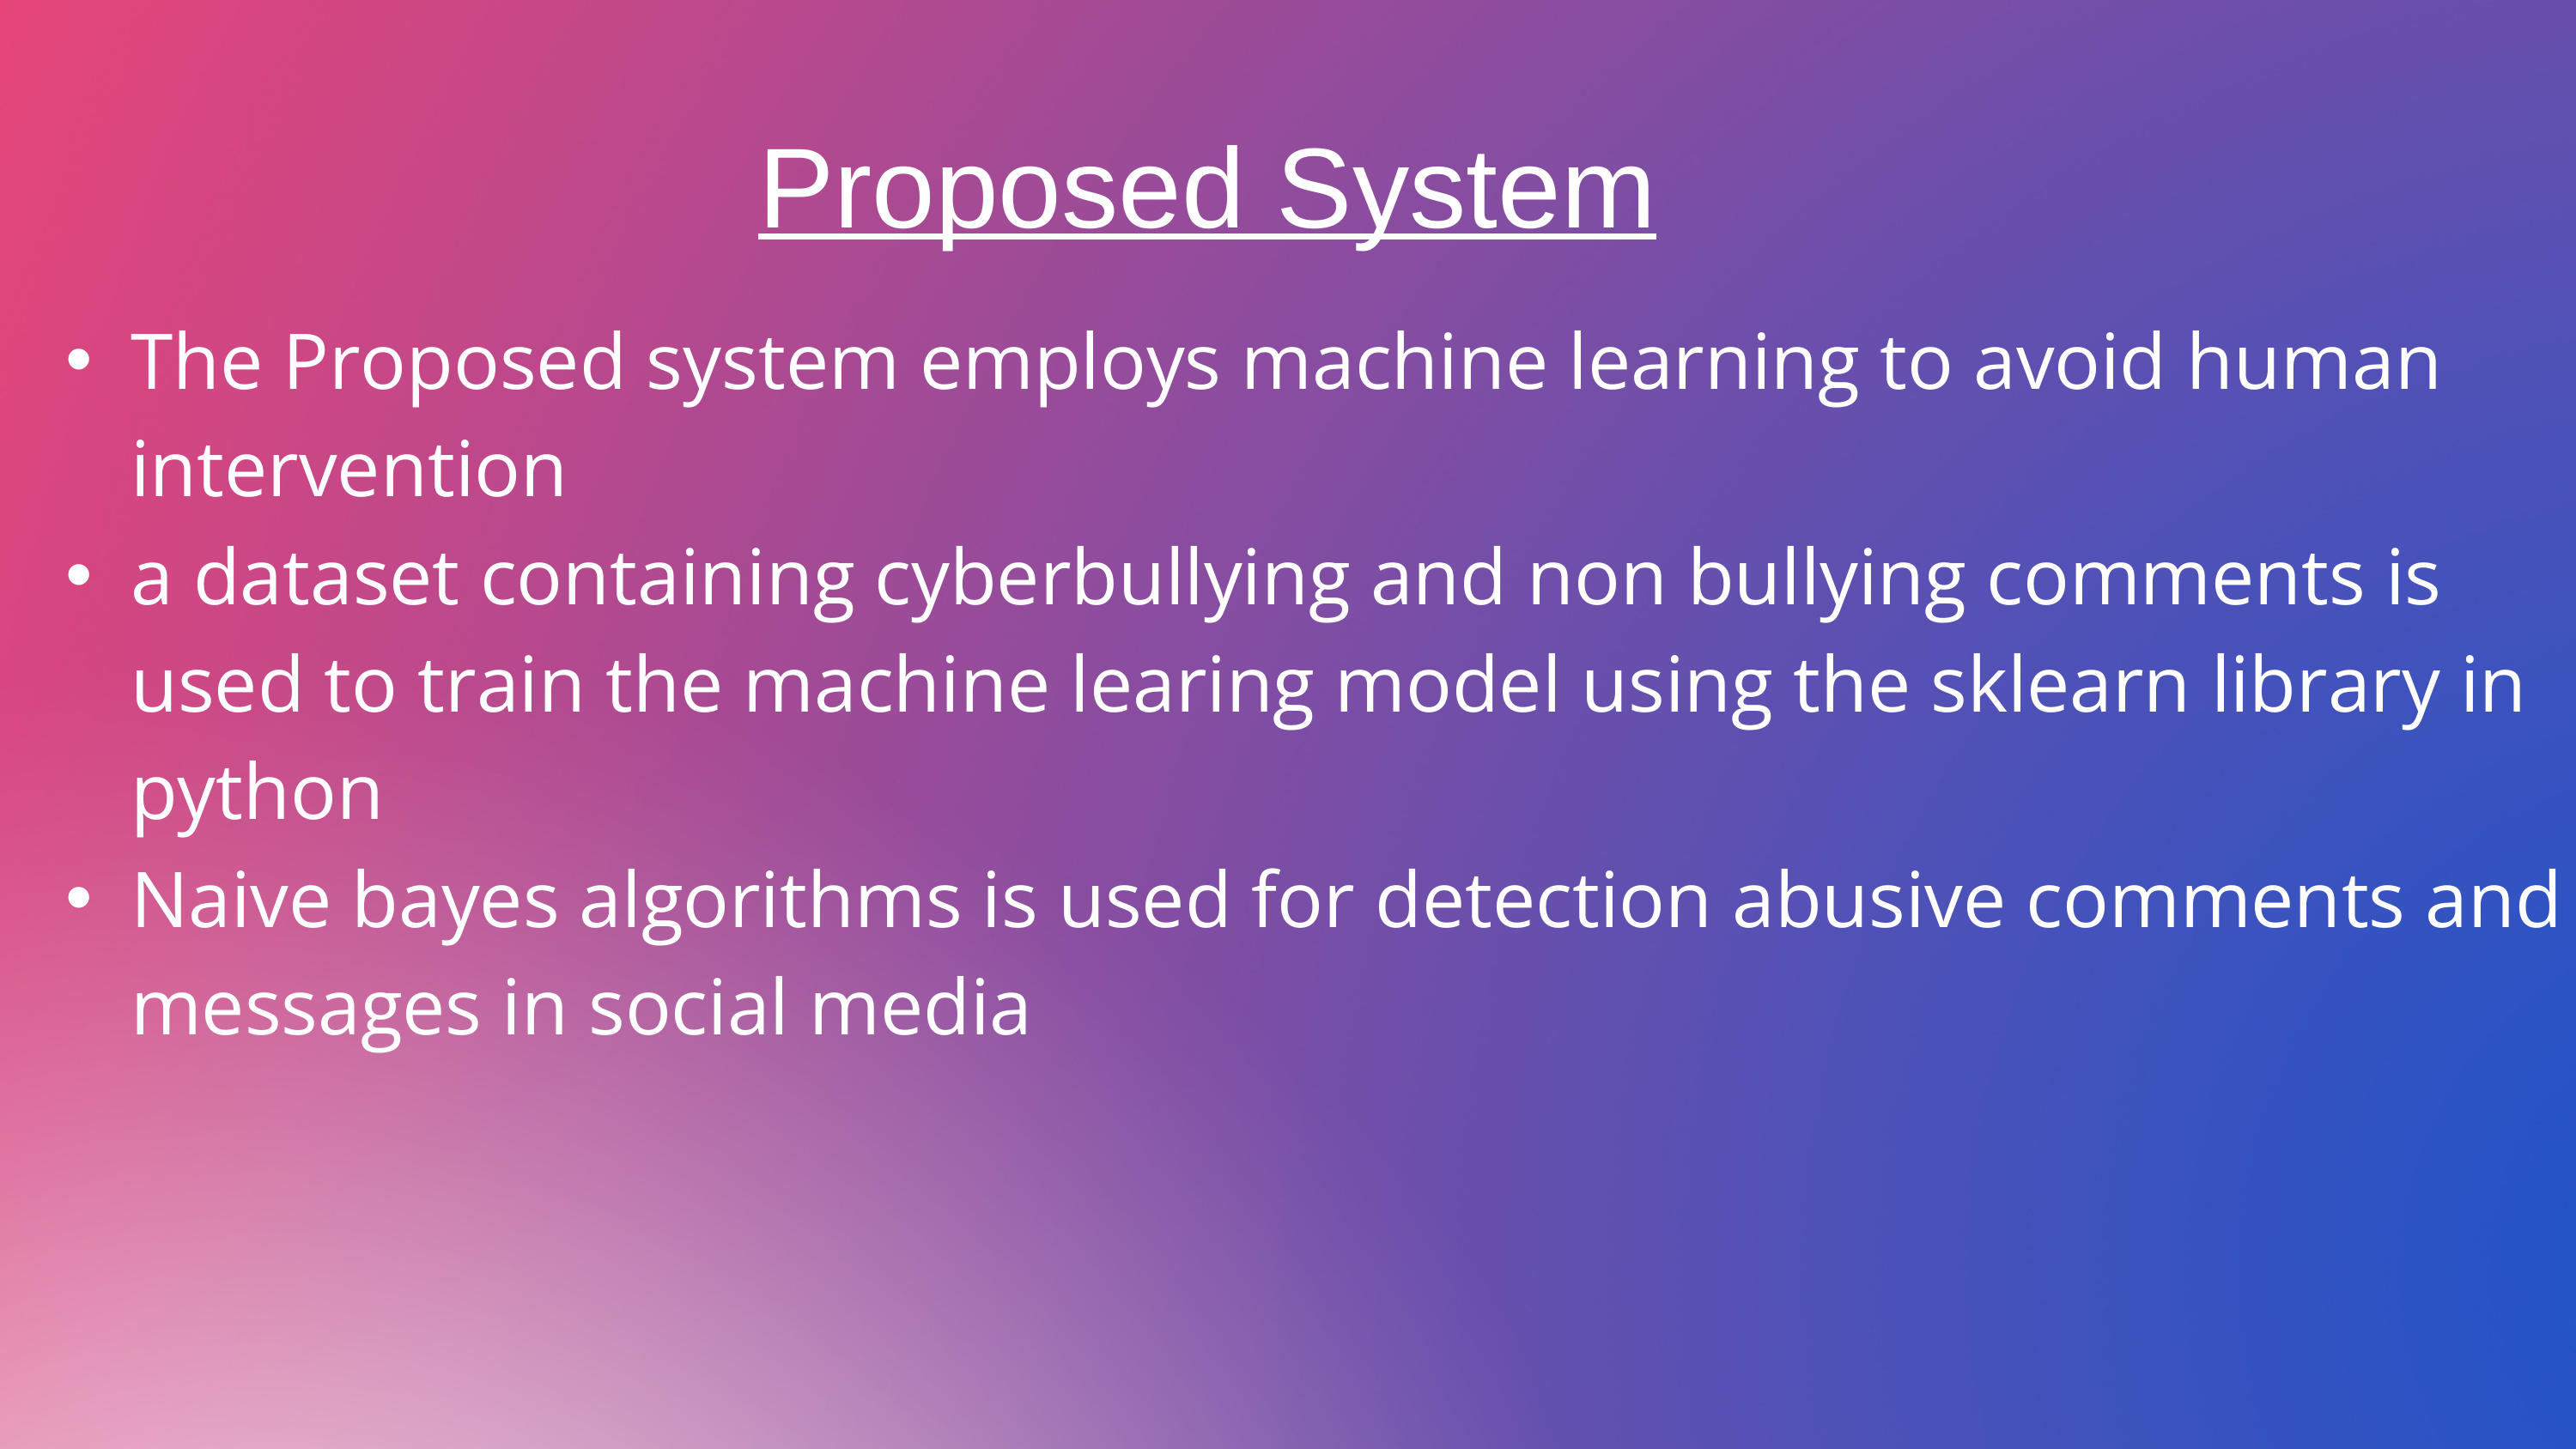

Proposed System
The Proposed system employs machine learning to avoid human intervention
a dataset containing cyberbullying and non bullying comments is used to train the machine learing model using the sklearn library in python
Naive bayes algorithms is used for detection abusive comments and messages in social media